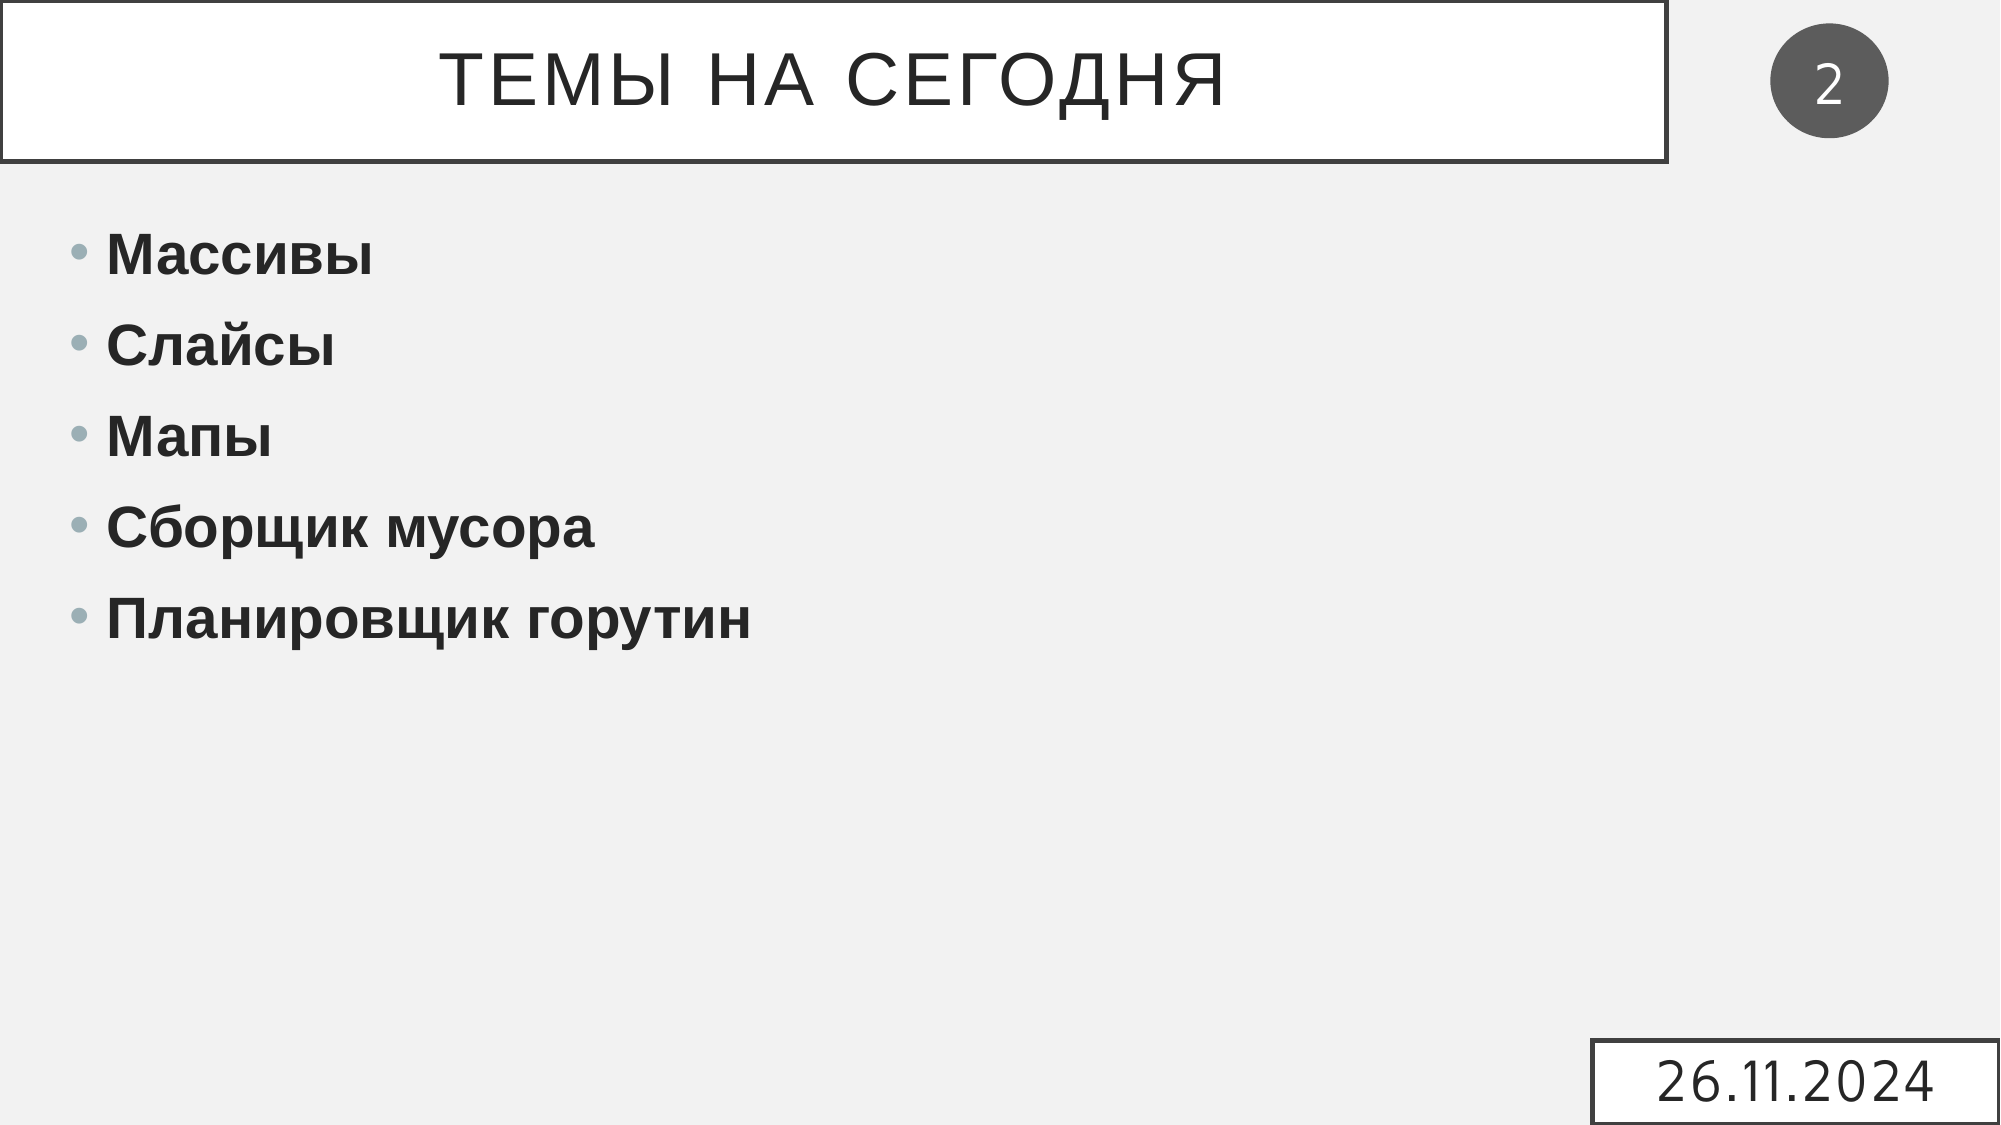

# Темы на сегодня
2
Массивы
Слайсы
Мапы
Сборщик мусора
Планировщик горутин

26.11.2024